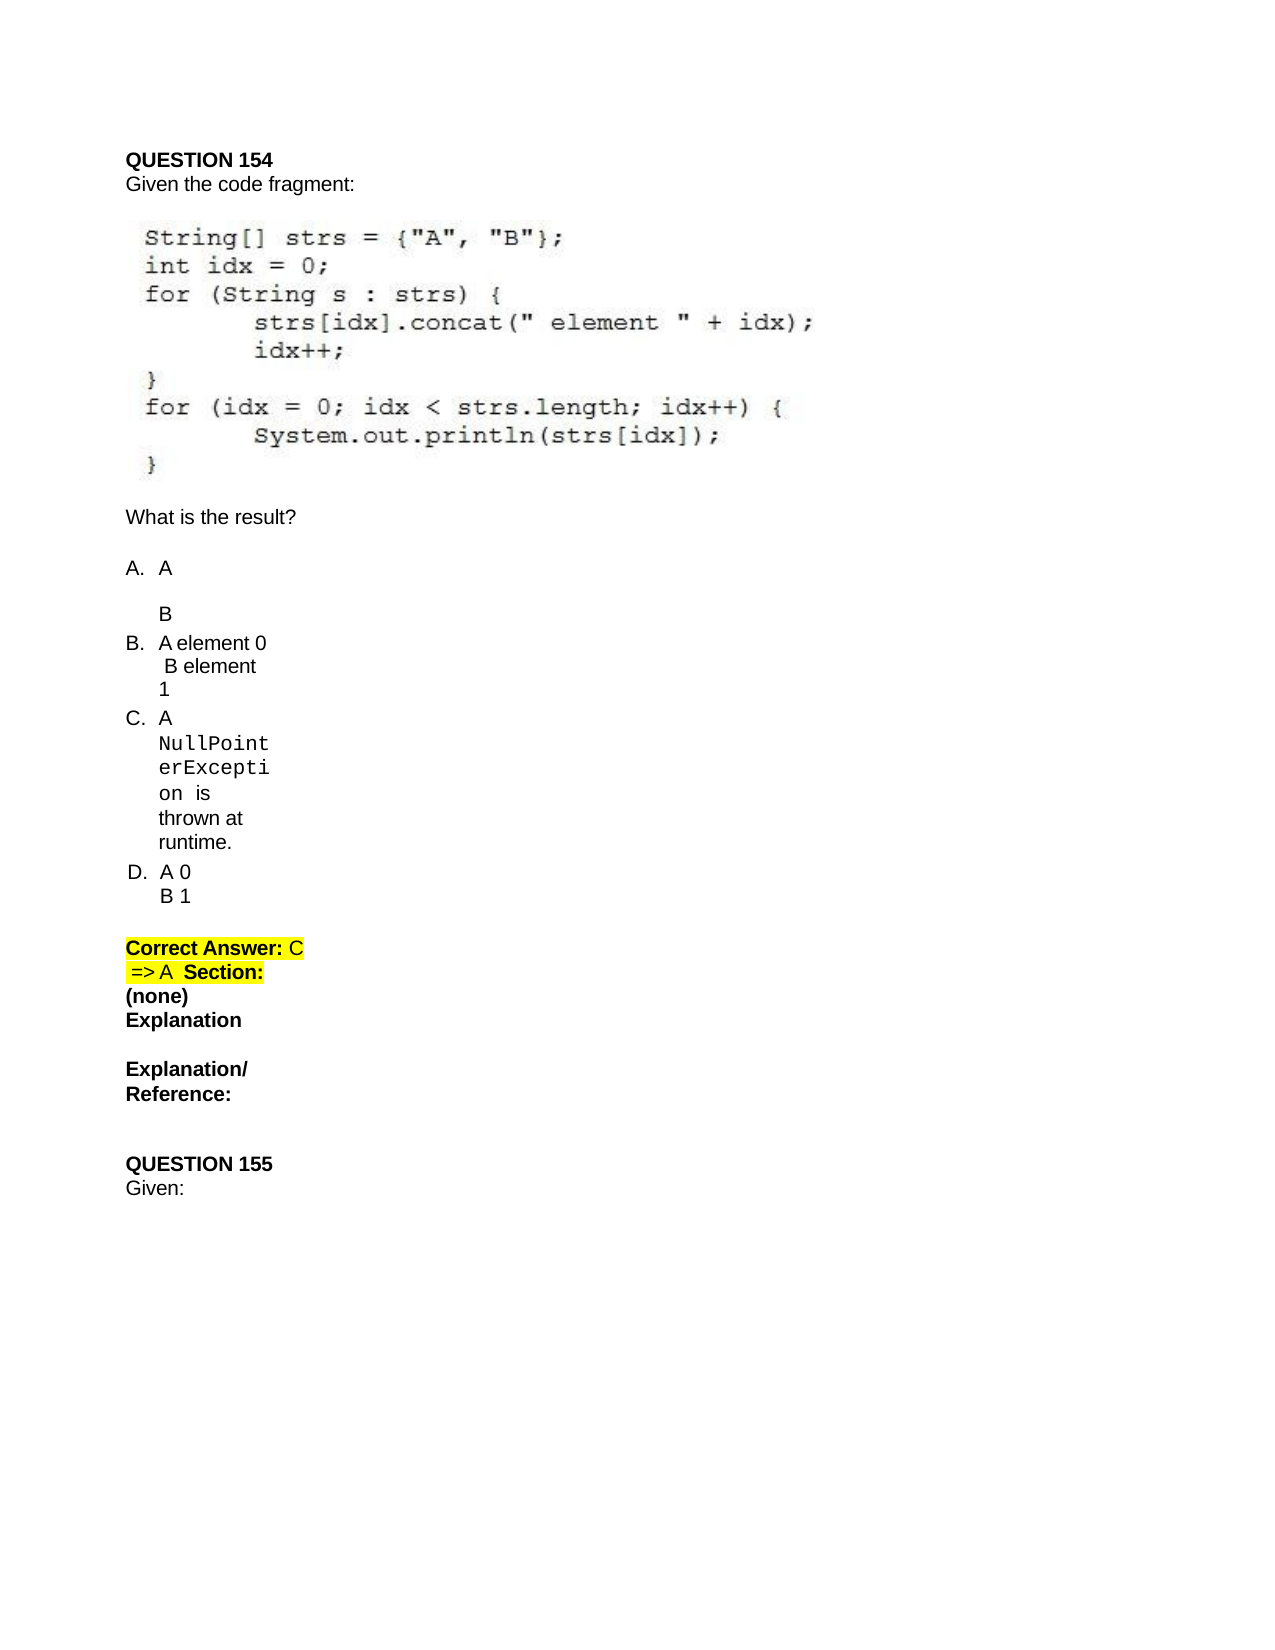

QUESTION 154
Given the code fragment:

What is the result?

A  B
A element 0  B element 1
A NullPointerException is thrown at runtime.
A 0
B 1

Correct Answer: C  => A  Section: (none)  Explanation

Explanation/Reference:

QUESTION 155
Given: